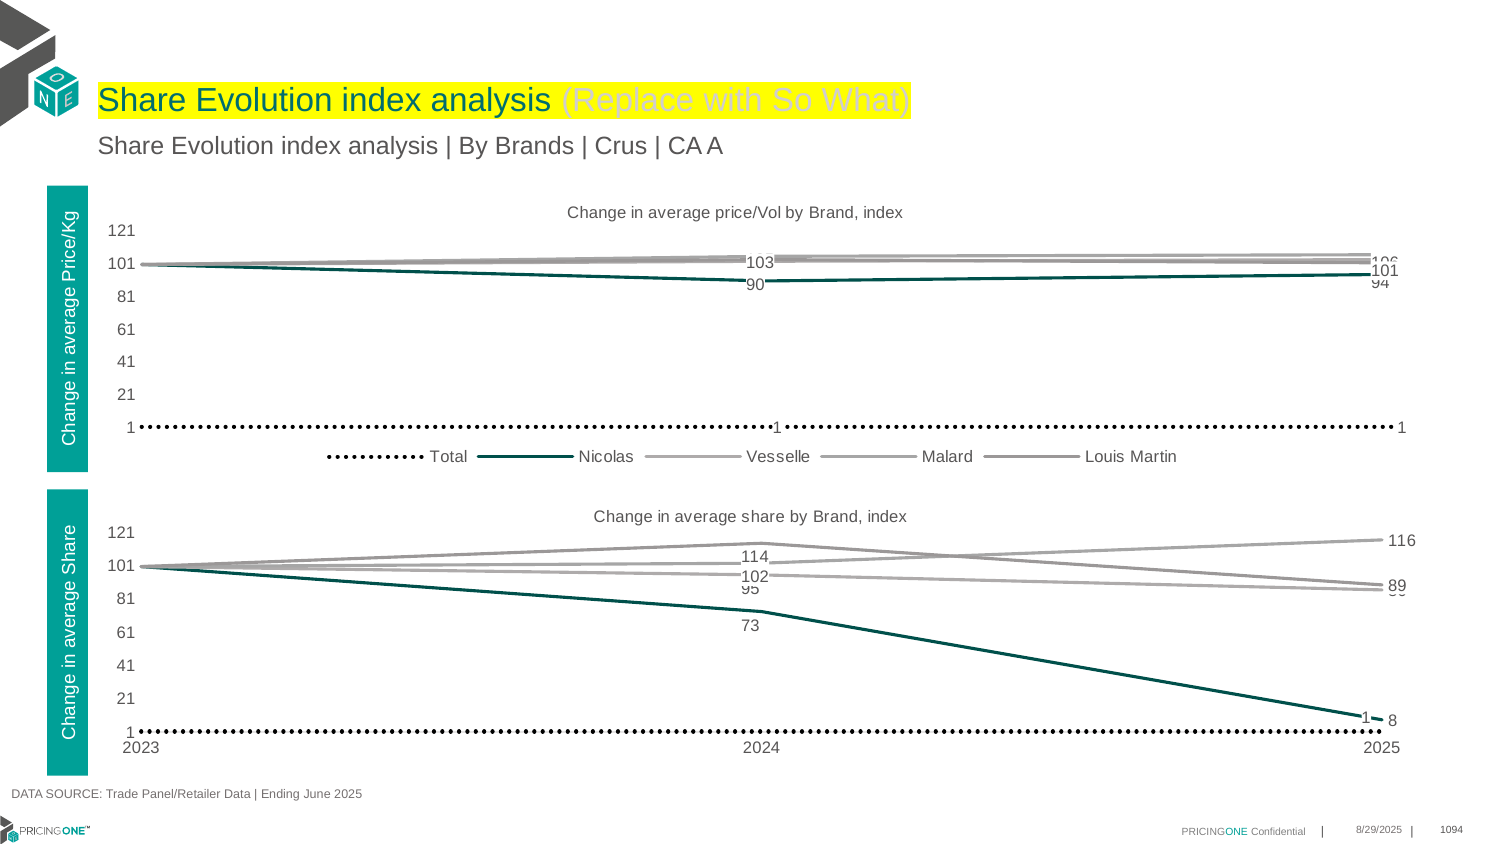

# Share Evolution index analysis (Replace with So What)
Share Evolution index analysis | By Brands | Crus | CA A

### Chart: Change in average price/Vol by Brand, index

| Category | Total | Nicolas | Vesselle | Malard | Louis Martin |
|---|---|---|---|---|---|
| 2023 | 1.0 | 100.0 | 100.0 | 100.0 | 100.0 |
| 2024 | 1.0360787398315083 | 90.0 | 102.0 | 105.0 | 103.0 |
| 2025 | 1.0341045517583987 | 94.0 | 103.0 | 106.0 | 101.0 |
Change in average Price/Kg

### Chart: Change in average share by Brand, index

| Category | Total | Nicolas | Vesselle | Malard | Louis Martin |
|---|---|---|---|---|---|
| 2023 | 1.0 | 100.0 | 100.0 | 100.0 | 100.0 |
| 2024 | 1.0 | 73.0 | 95.0 | 102.0 | 114.0 |
| 2025 | 1.0 | 8.0 | 86.0 | 116.0 | 89.0 |
Change in average Share
DATA SOURCE: Trade Panel/Retailer Data | Ending June 2025

8/29/2025
1094